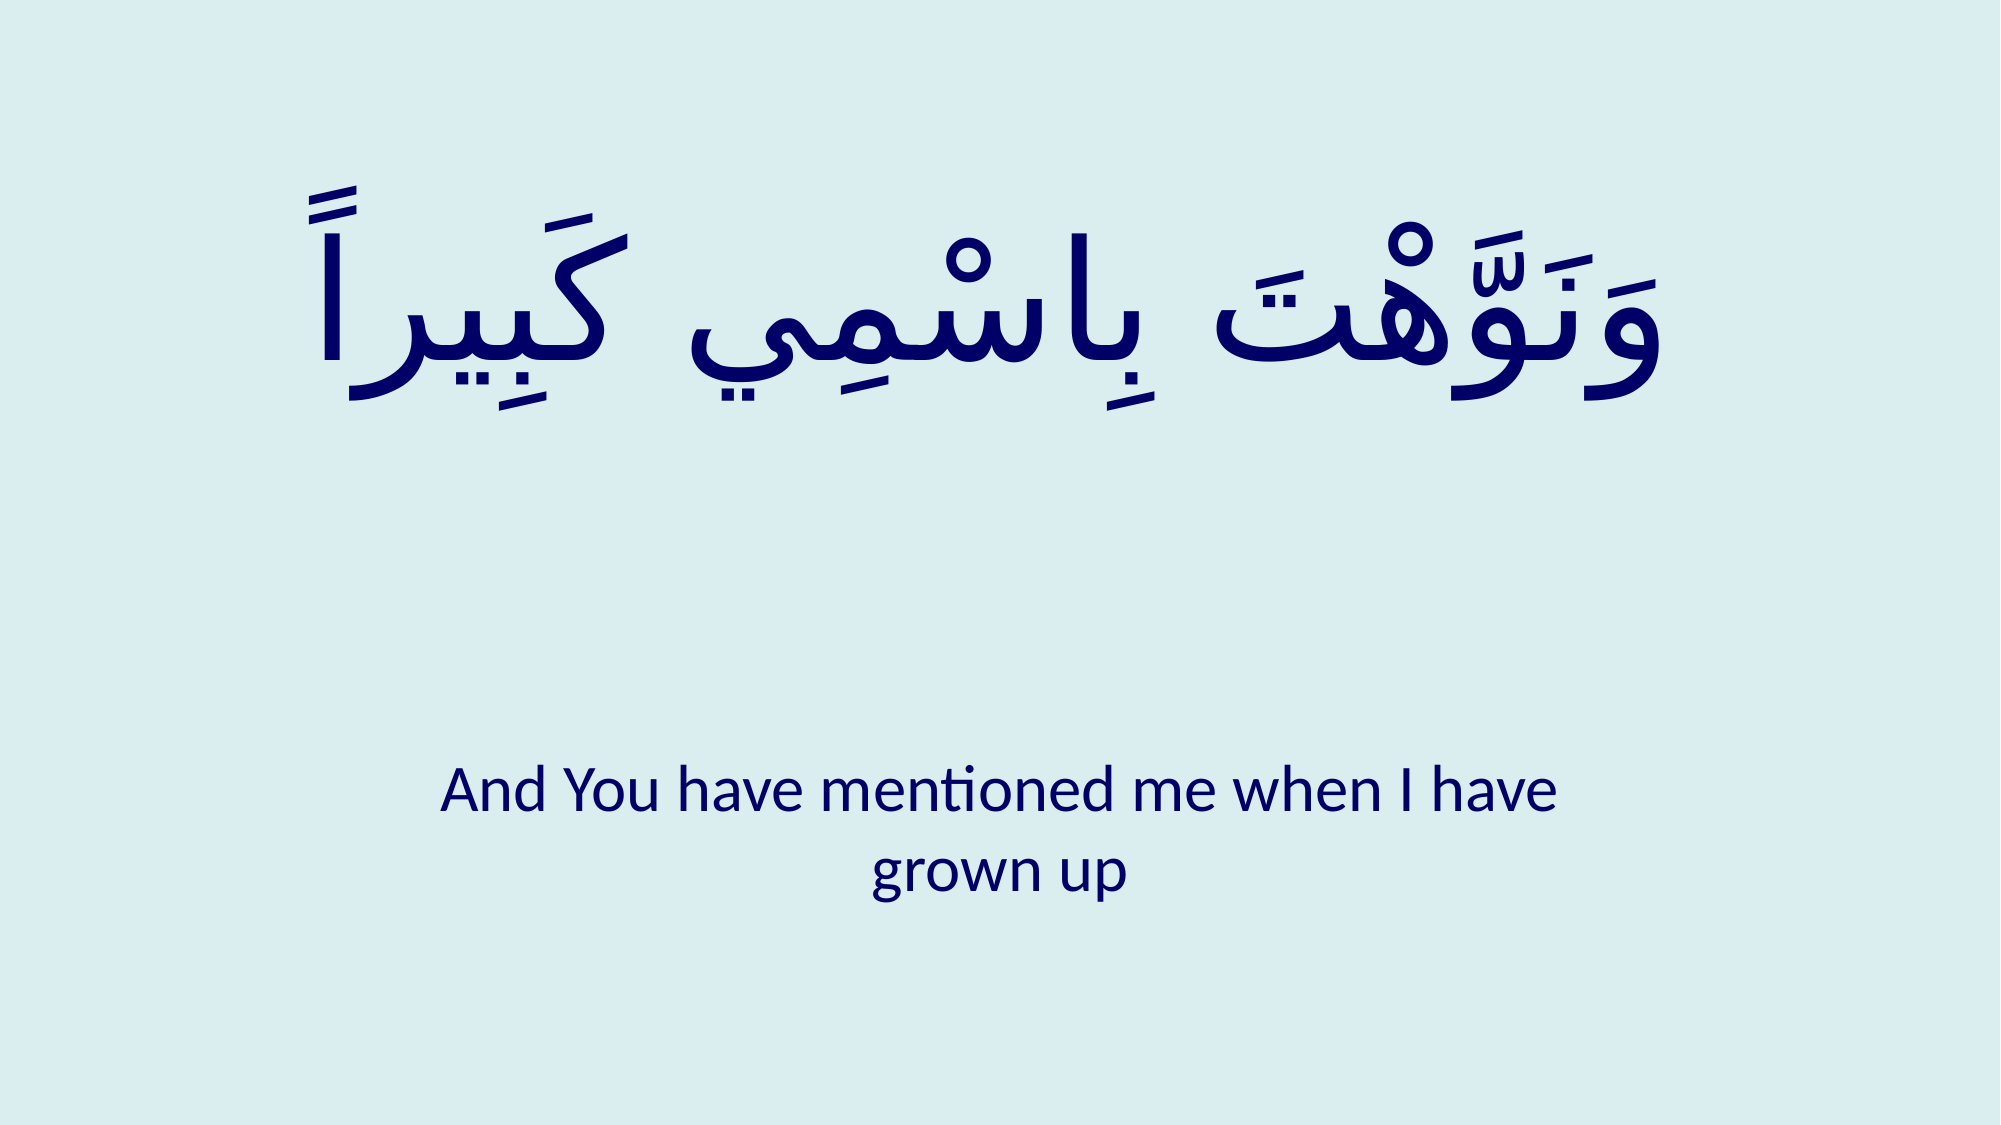

# وَنَوَّهْتَ بِاسْمِي كَبِيراً
And You have mentioned me when I have grown up